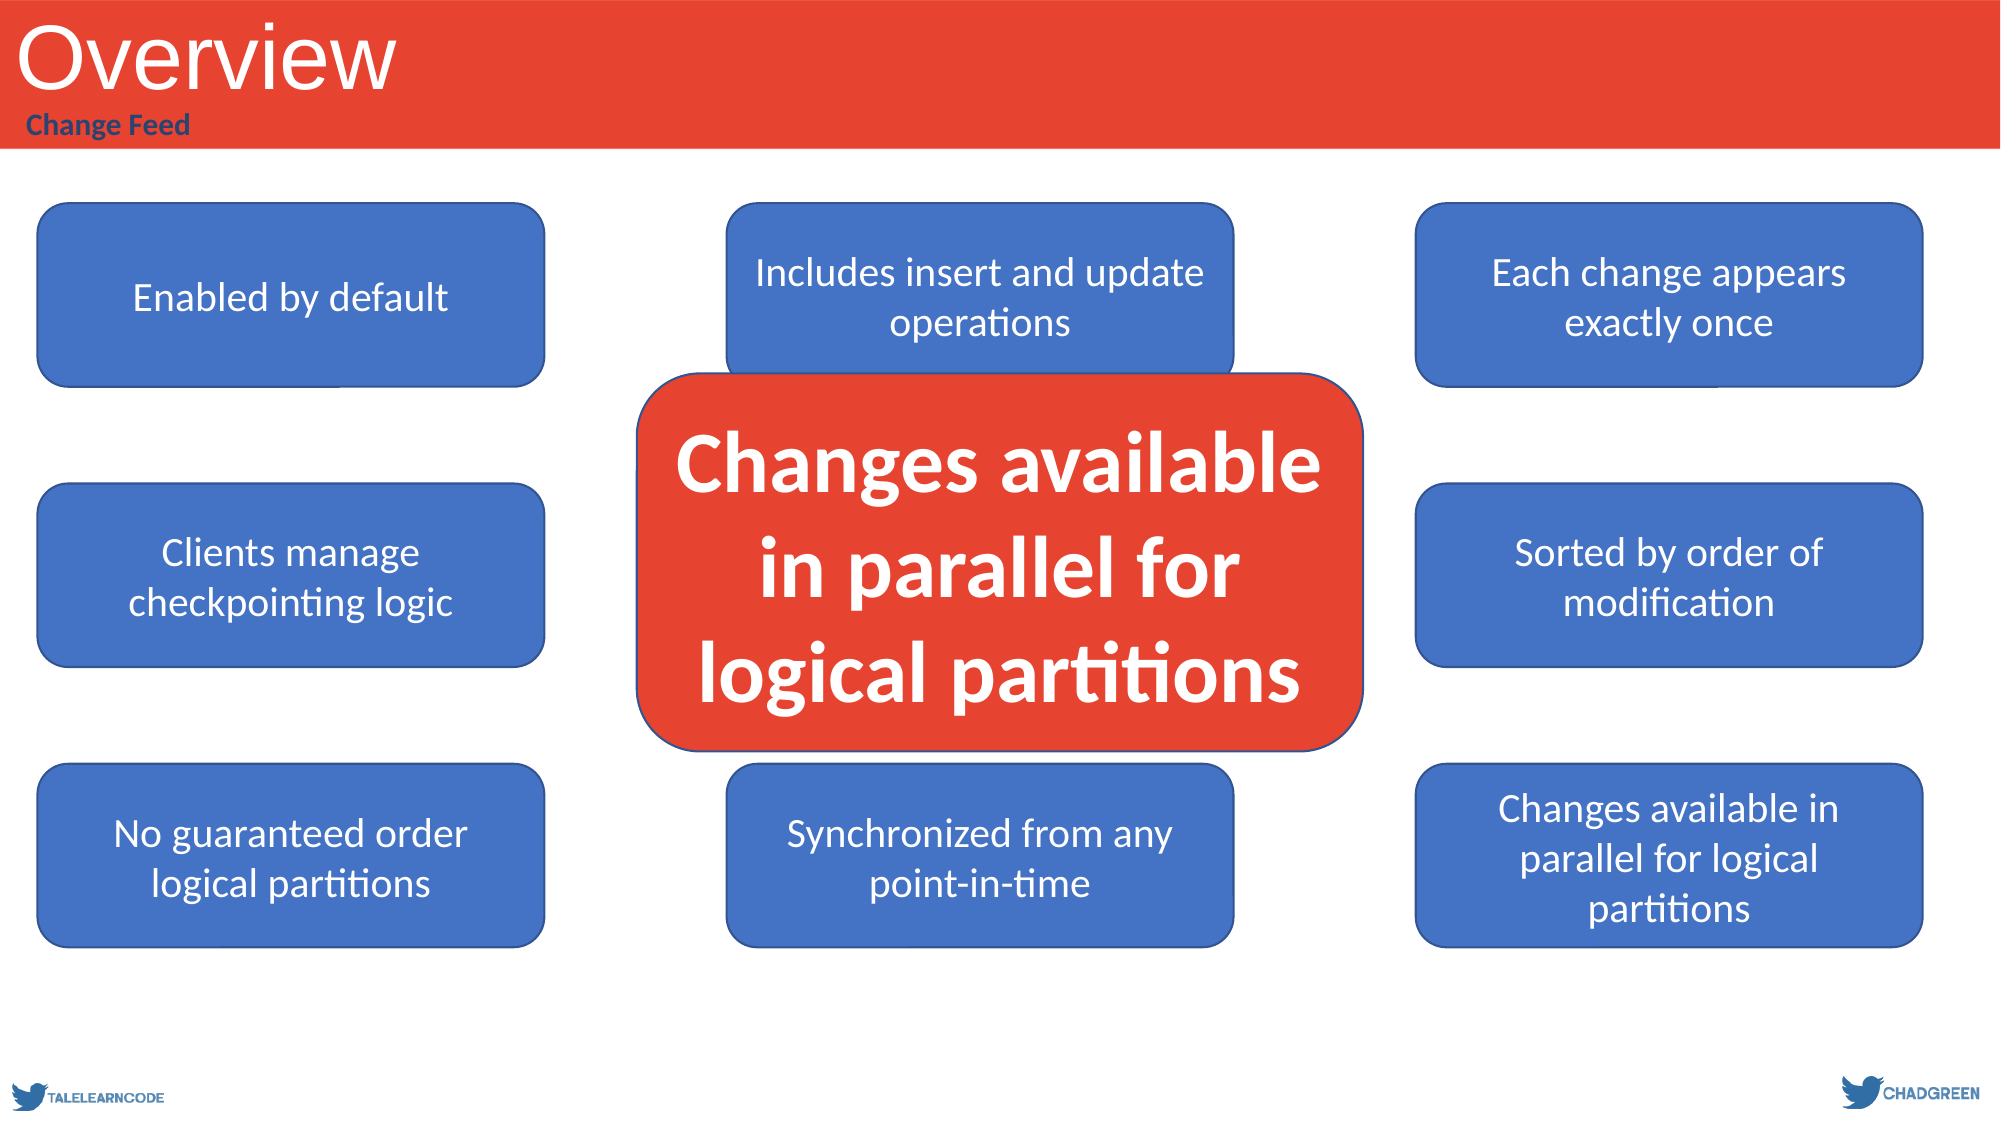

# Overview
Change Feed
Enabled by default
Includes insert and update operations
Each change appears exactly once
Changes available in parallel for logical partitions
Clients manage checkpointing logic
Sorted by order of modification
No guaranteed order logical partitions
Synchronized from any point-in-time
Changes available in parallel for logical partitions